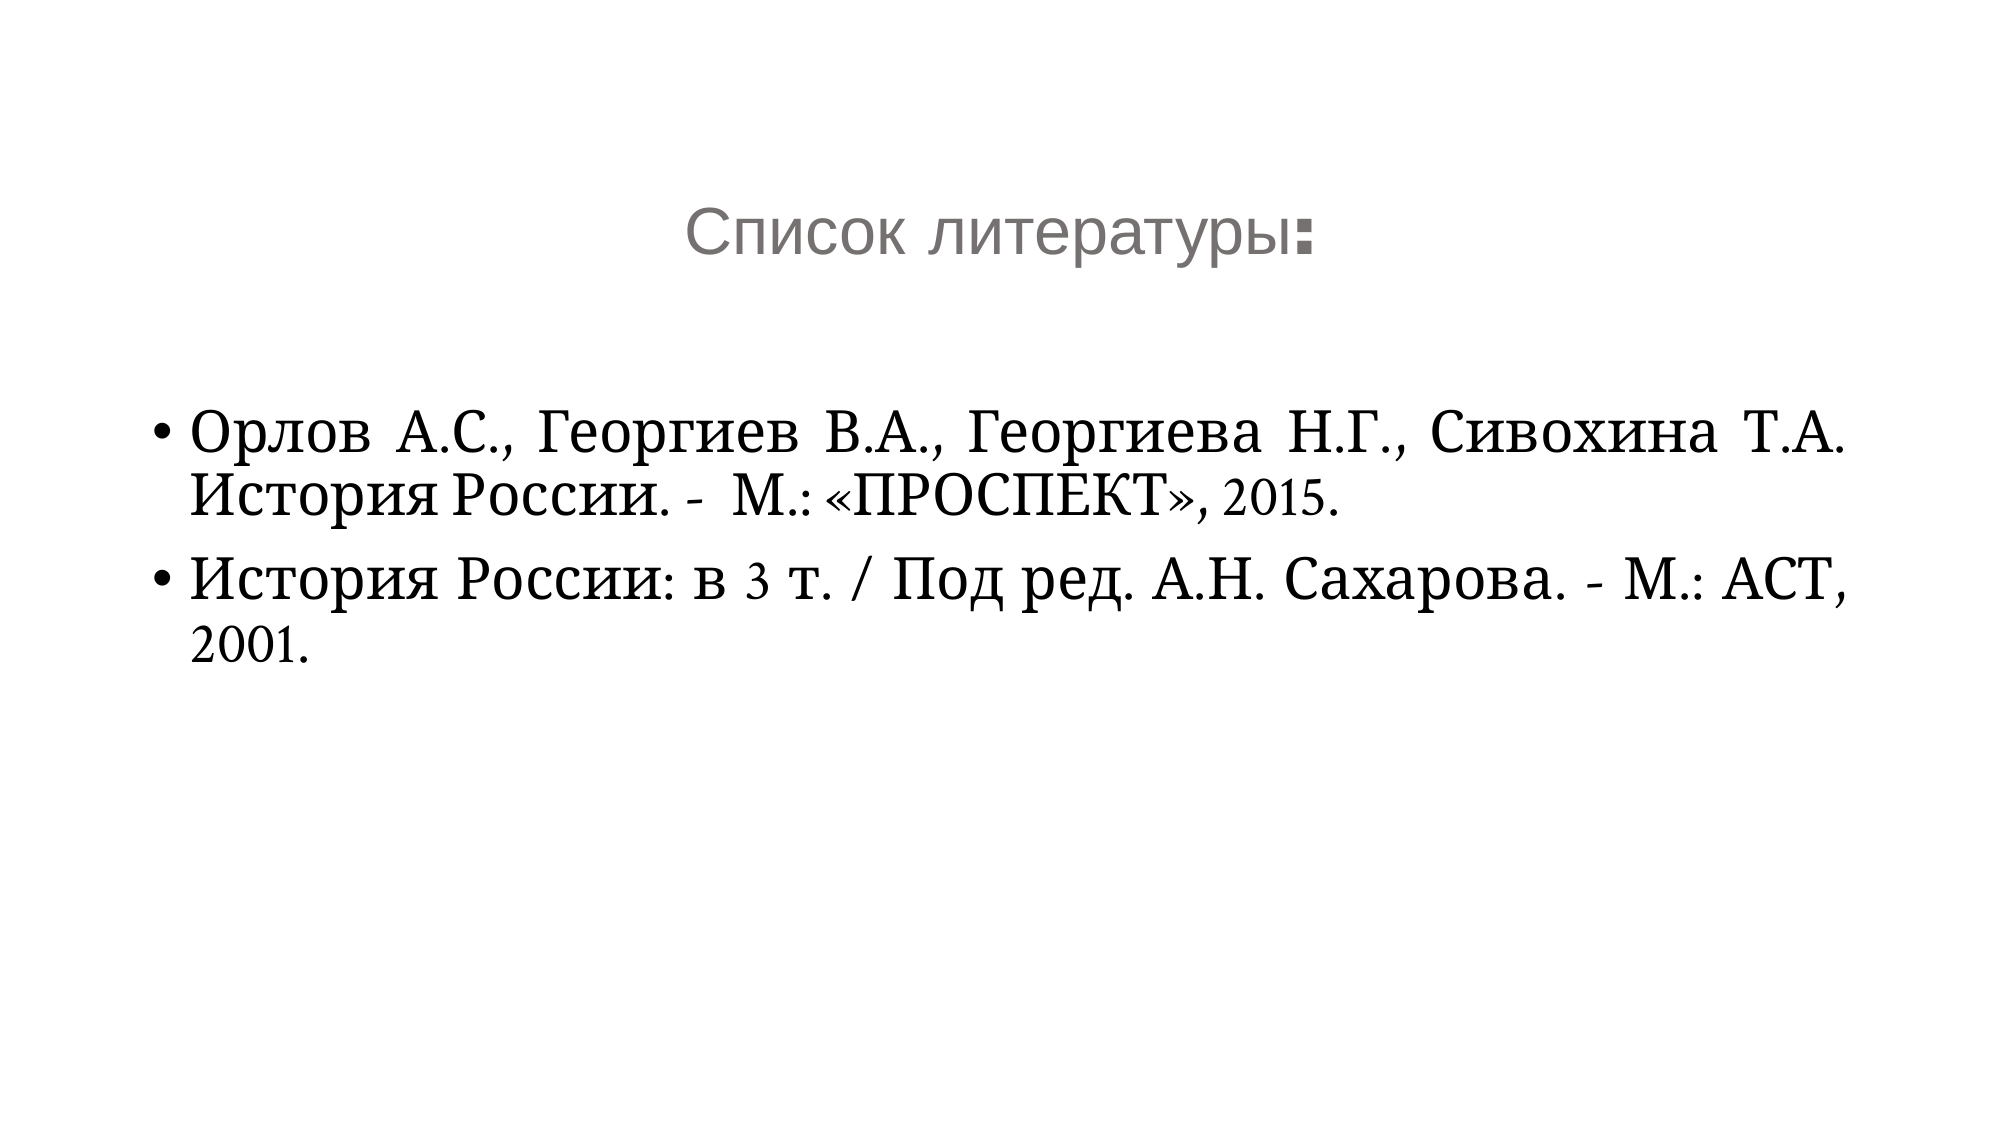

# Список литературы:
Орлов А.С., Георгиев В.А., Георгиева Н.Г., Сивохина Т.А. История России. -  М.: «ПРОСПЕКТ», 2015.
История России: в 3 т. / Под ред. А.Н. Сахарова. - М.: АСТ, 2001.